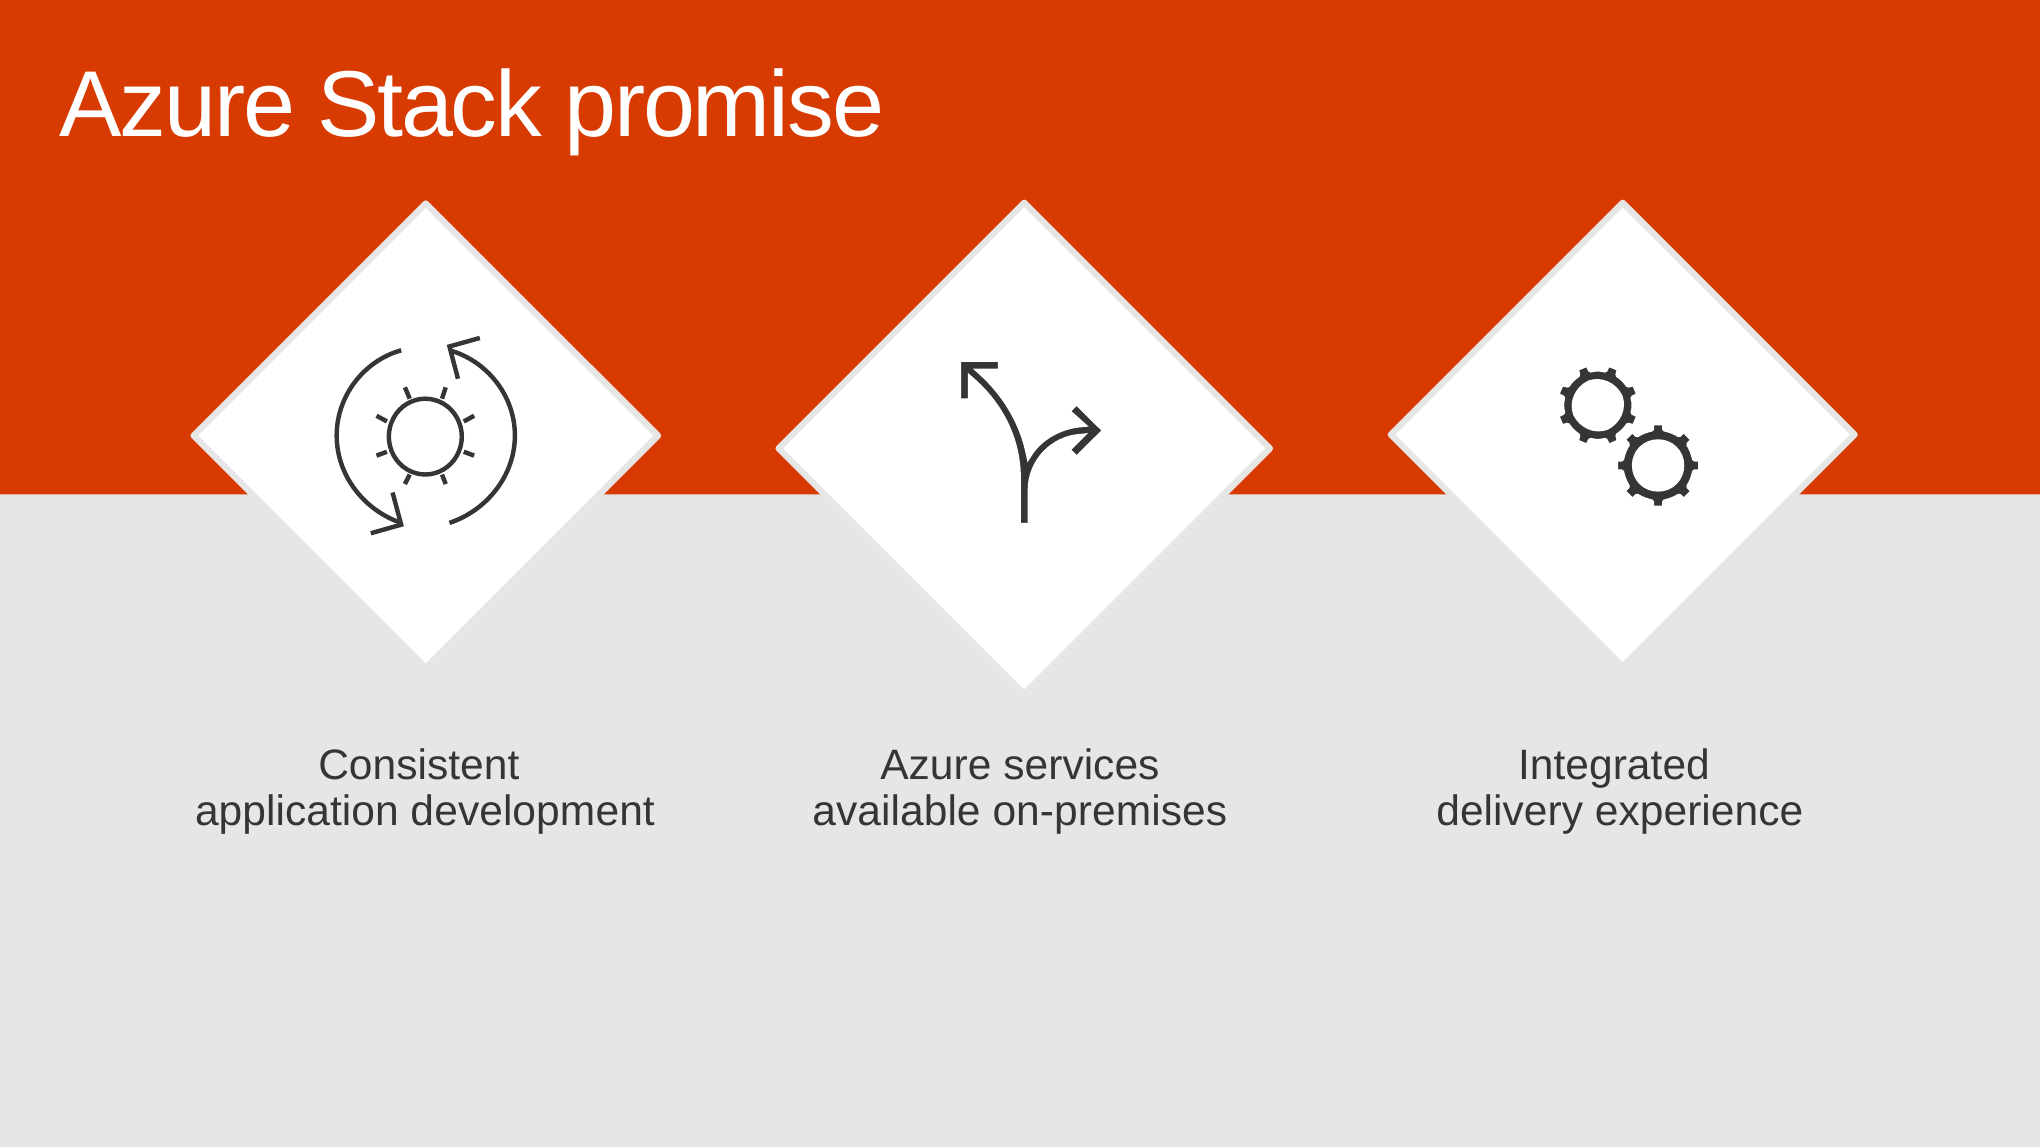

Azure Stack promise

Consistent
application development
 Azure services
available on-premises
Integrated
delivery experience